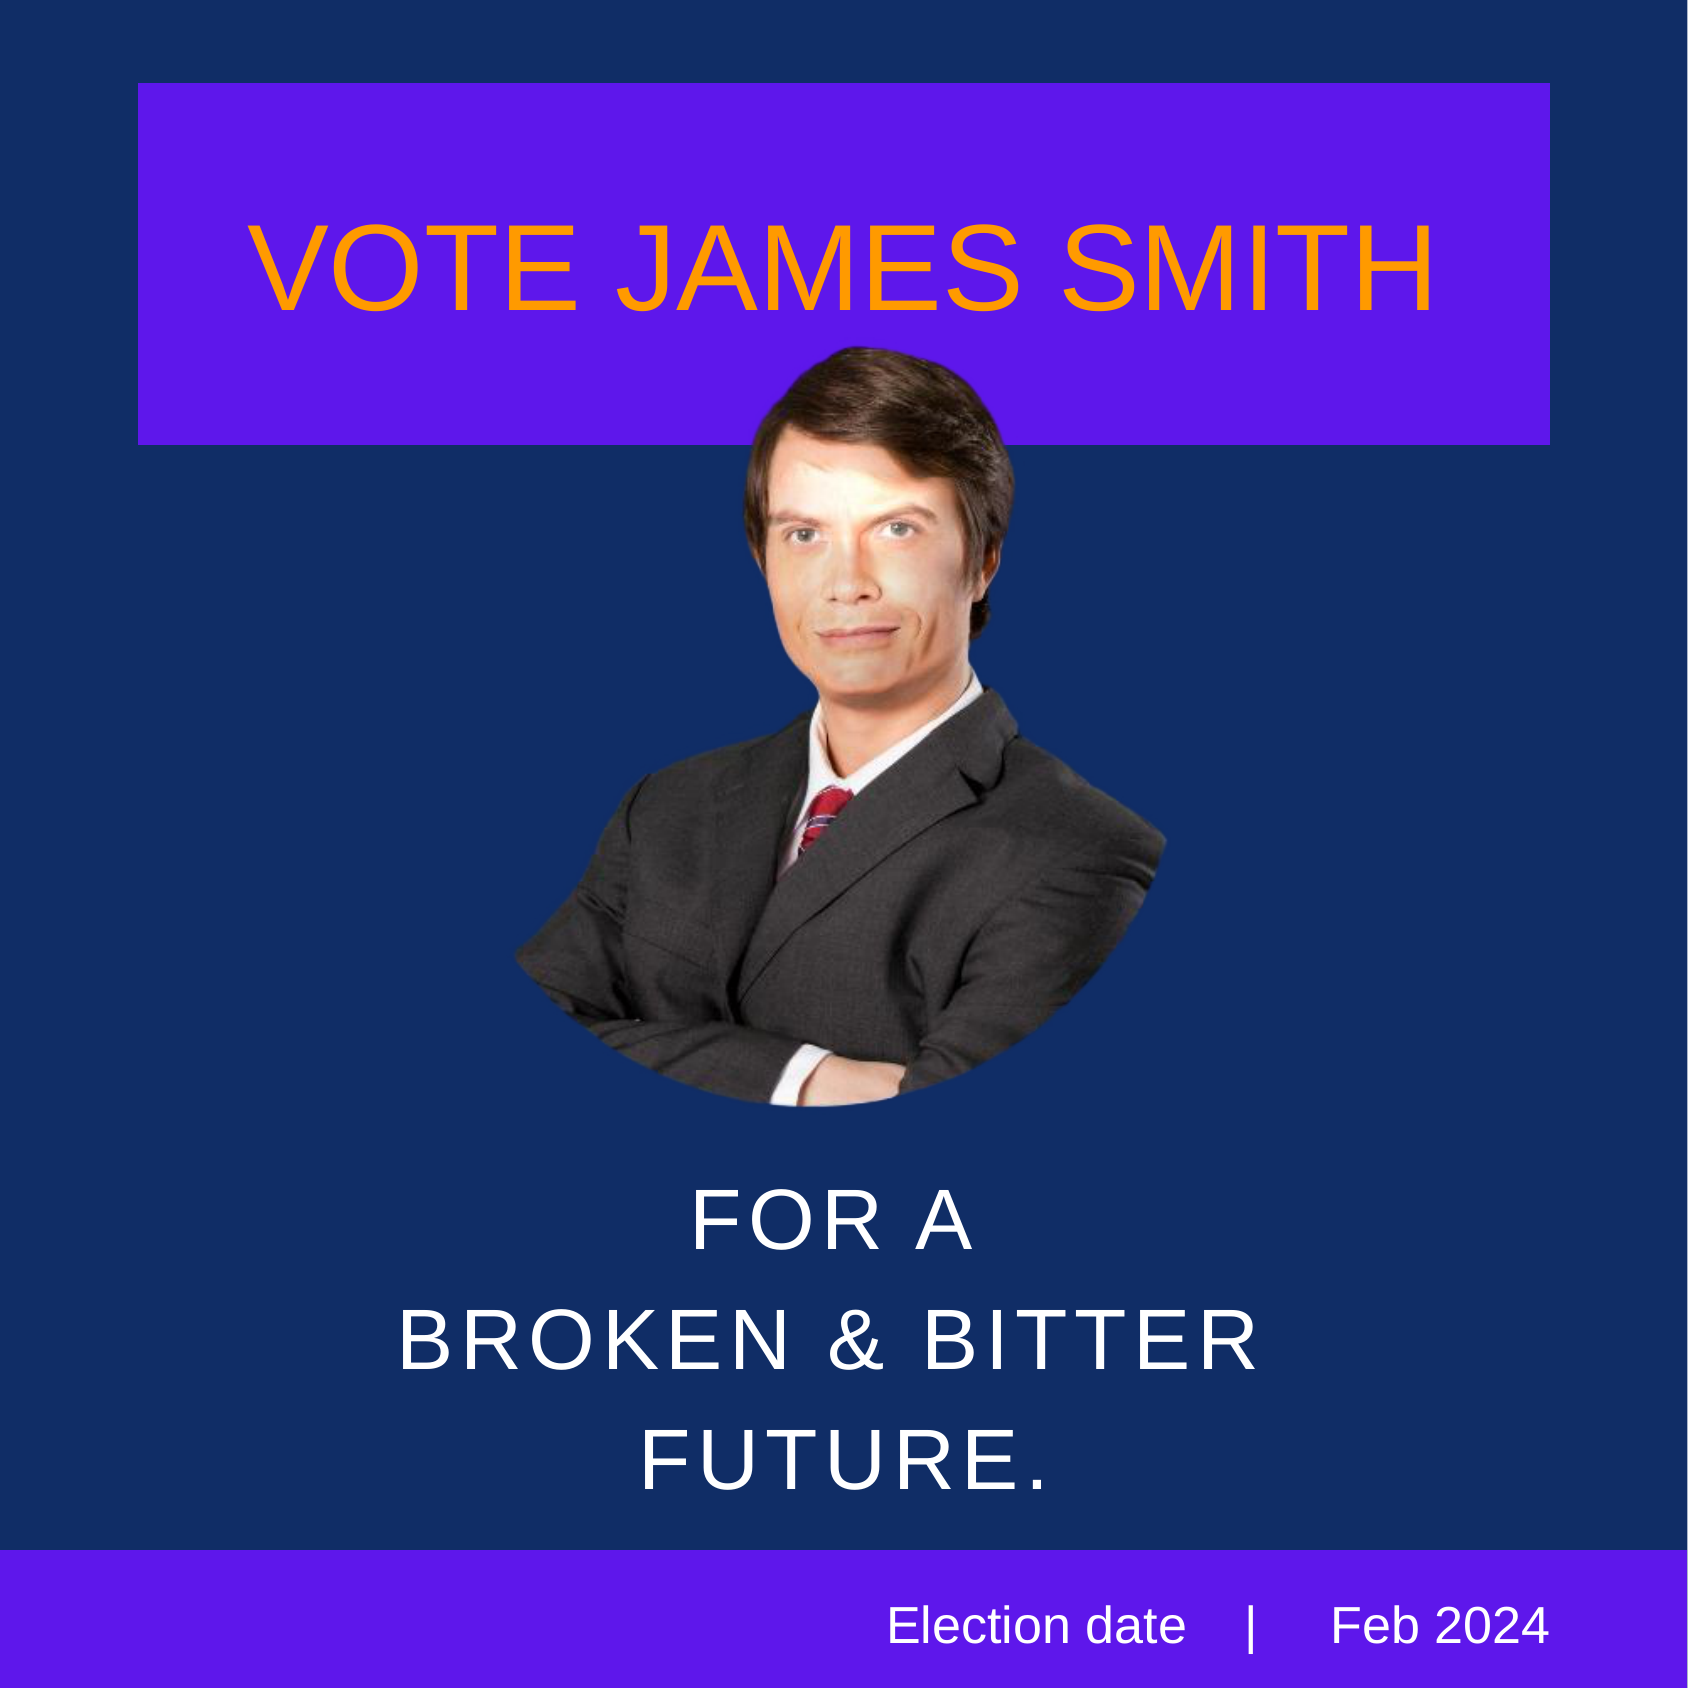

VOTE JAMES SMITH
FOR A
BROKEN & BITTER
FUTURE.

Election date    |     Feb 2024